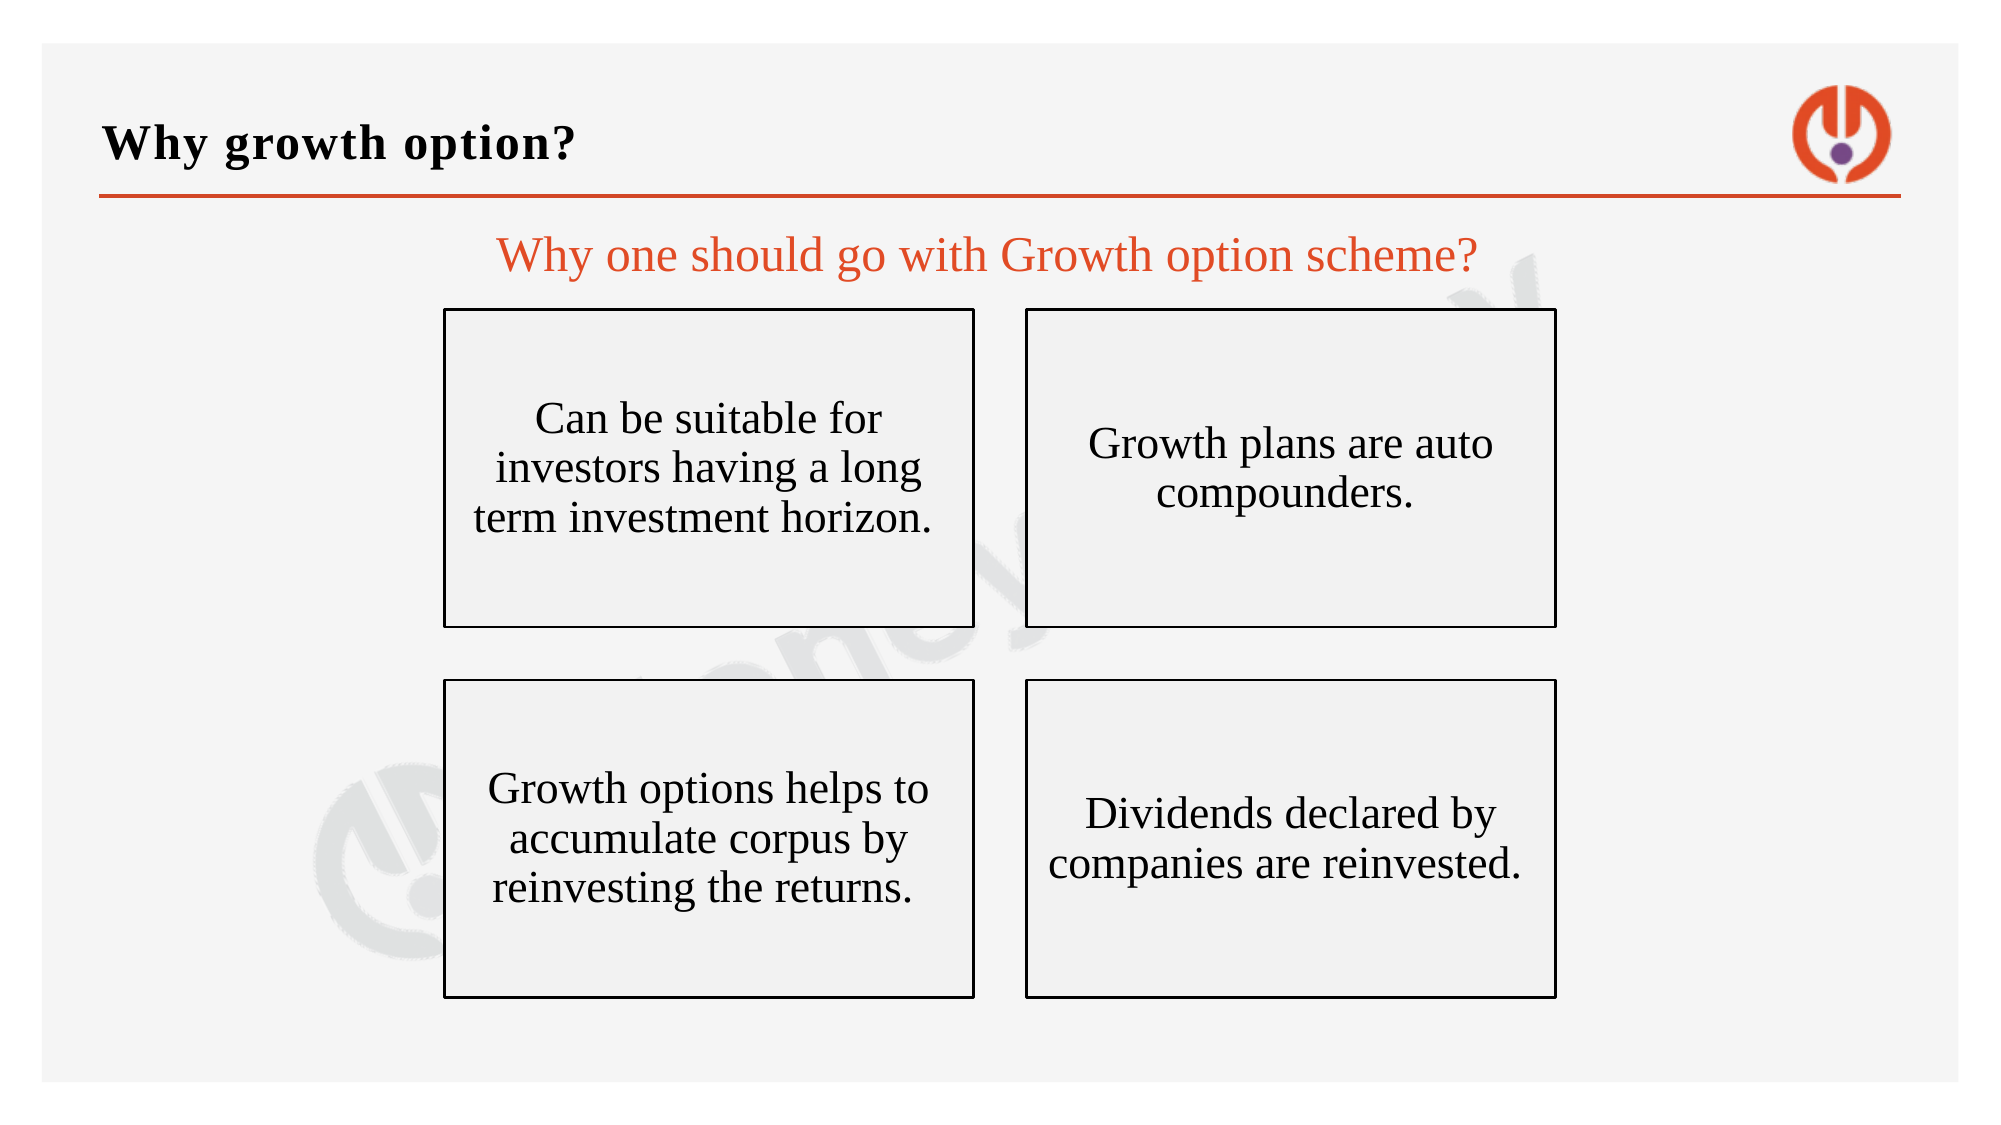

# Why growth option?
Why one should go with Growth option scheme?
Can be suitable for investors having a long term investment horizon.
Growth plans are auto compounders.
Growth options helps to accumulate corpus by reinvesting the returns.
Dividends declared by companies are reinvested.